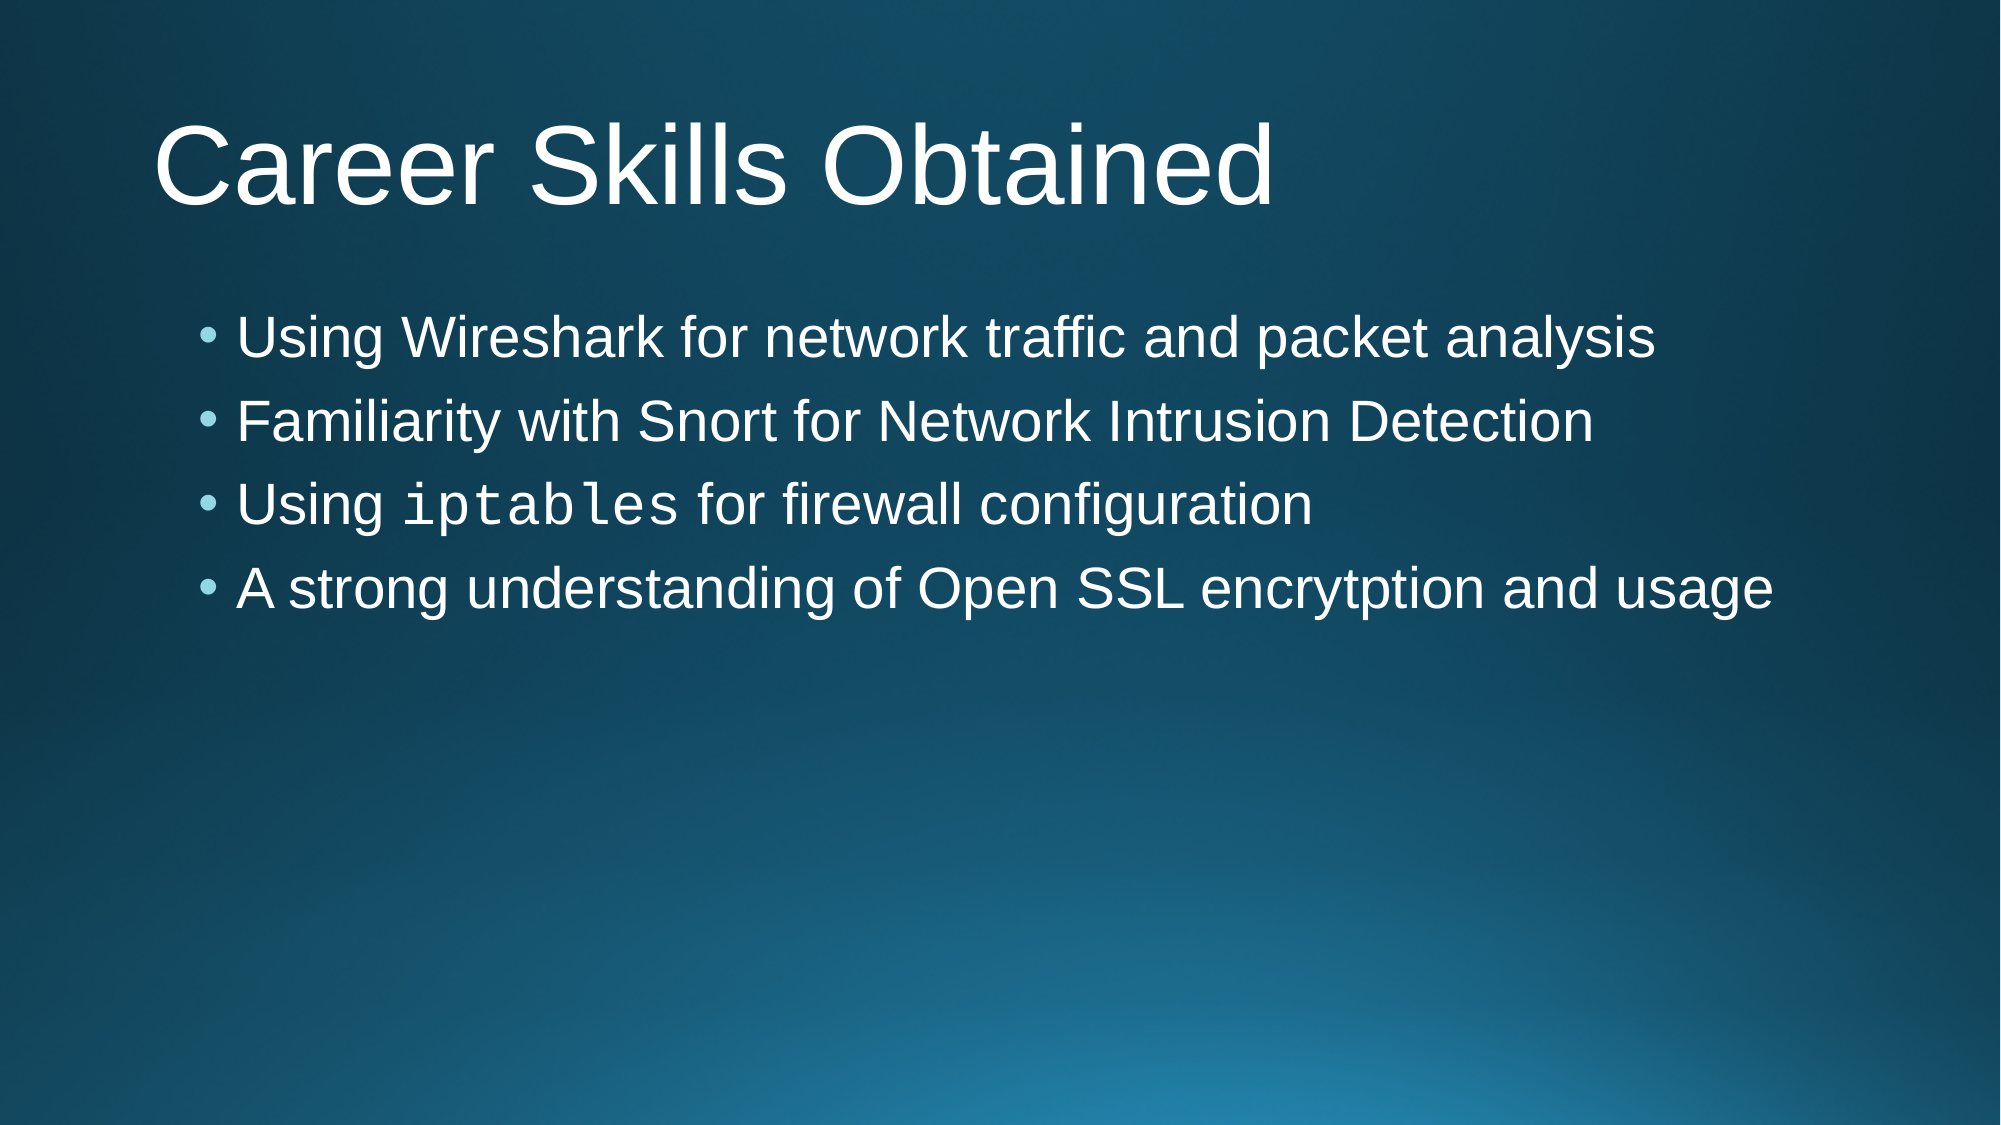

# Career Skills Obtained
Using Wireshark for network traffic and packet analysis
Familiarity with Snort for Network Intrusion Detection
Using iptables for firewall configuration
A strong understanding of Open SSL encrytption and usage